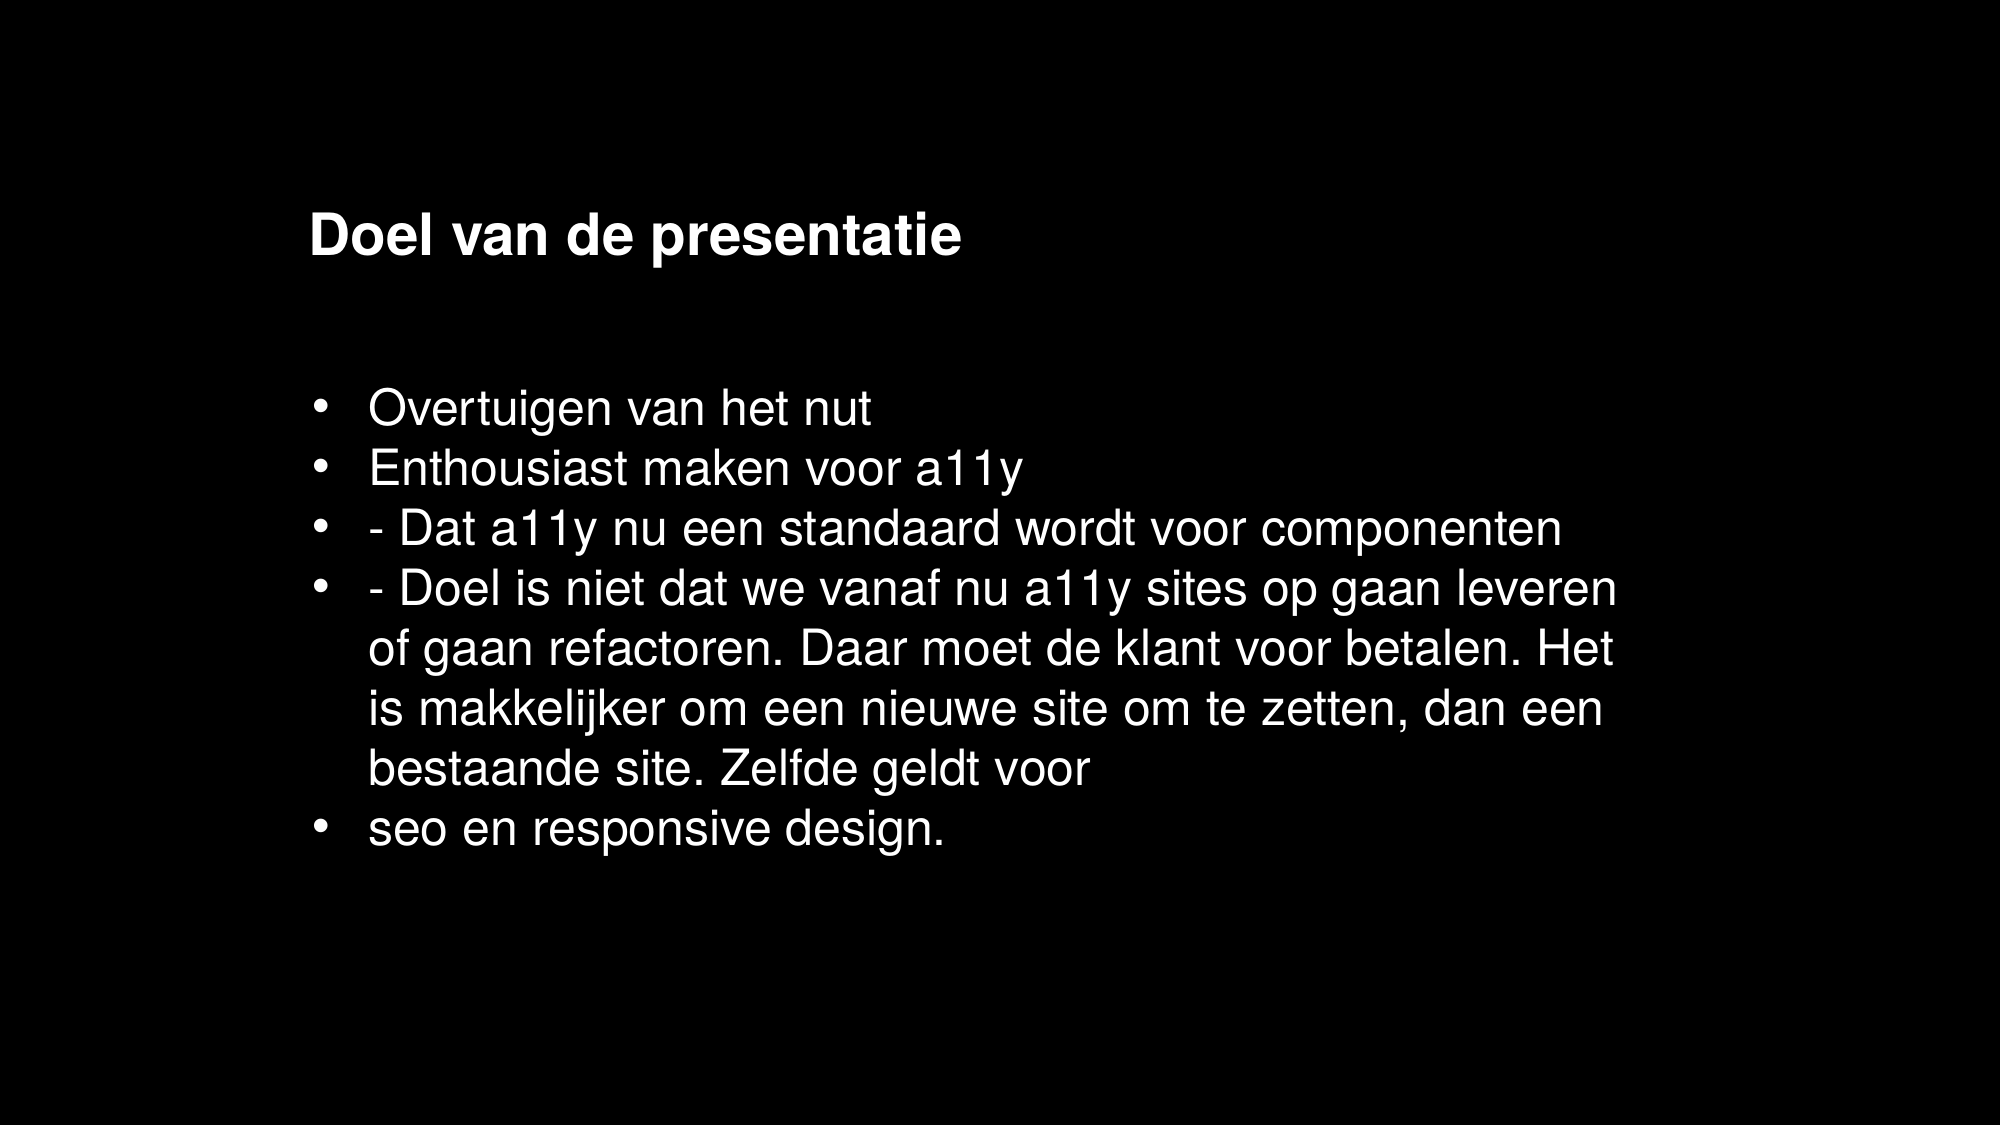

Retail / FMCG

Automotive

Finance

Health

Public

Travel

Media

Doel van de presentatie
Overtuigen van het nut
Enthousiast maken voor a11y
- Dat a11y nu een standaard wordt voor componenten
- Doel is niet dat we vanaf nu a11y sites op gaan leveren of gaan refactoren. Daar moet de klant voor betalen. Het is makkelijker om een nieuwe site om te zetten, dan een bestaande site. Zelfde geldt voor
seo en responsive design.